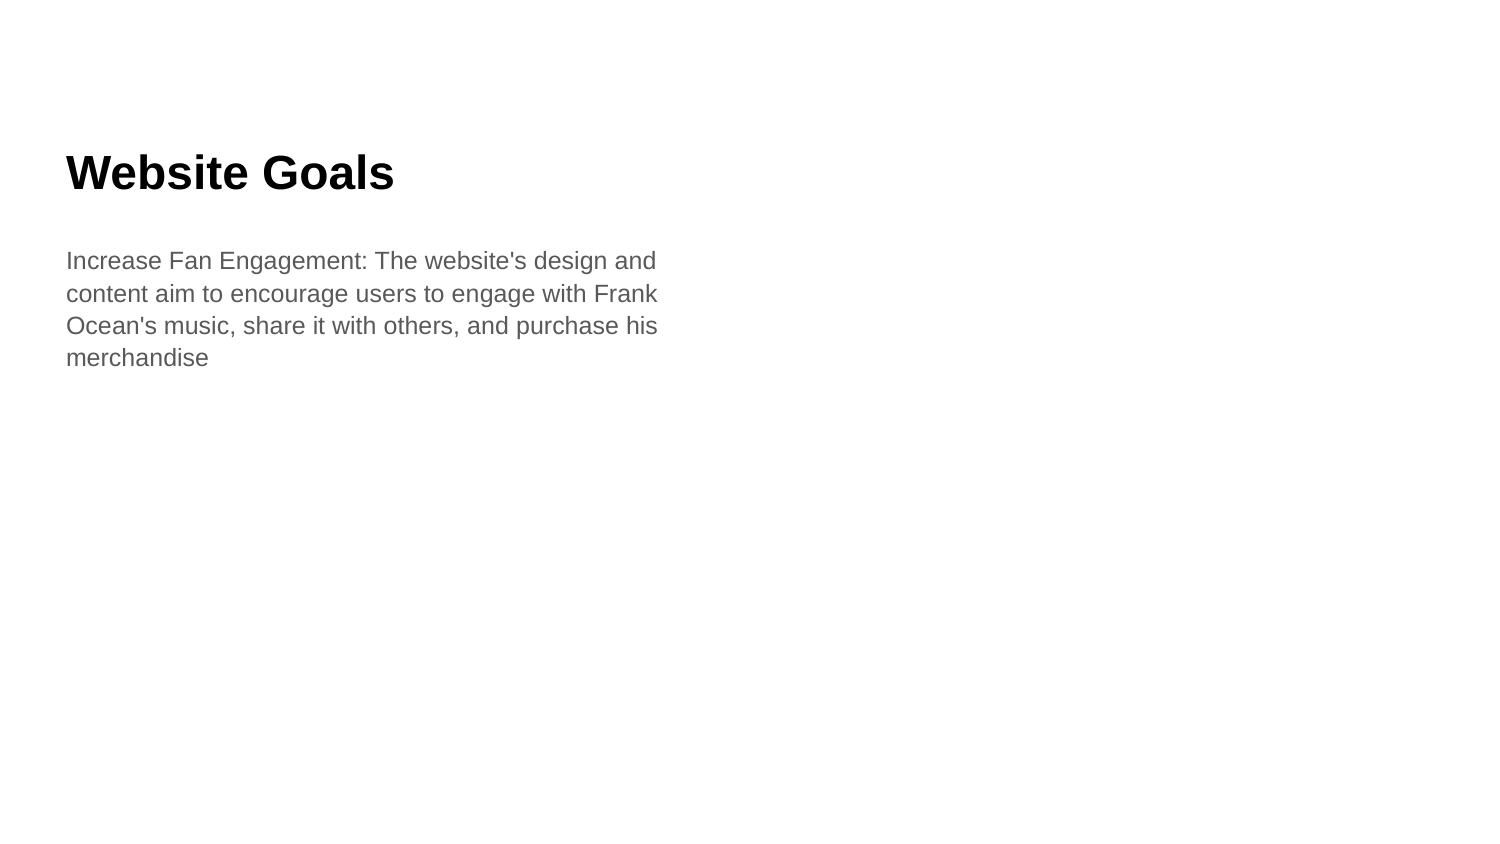

# Website Goals
Increase Fan Engagement: The website's design and content aim to encourage users to engage with Frank Ocean's music, share it with others, and purchase his merchandise